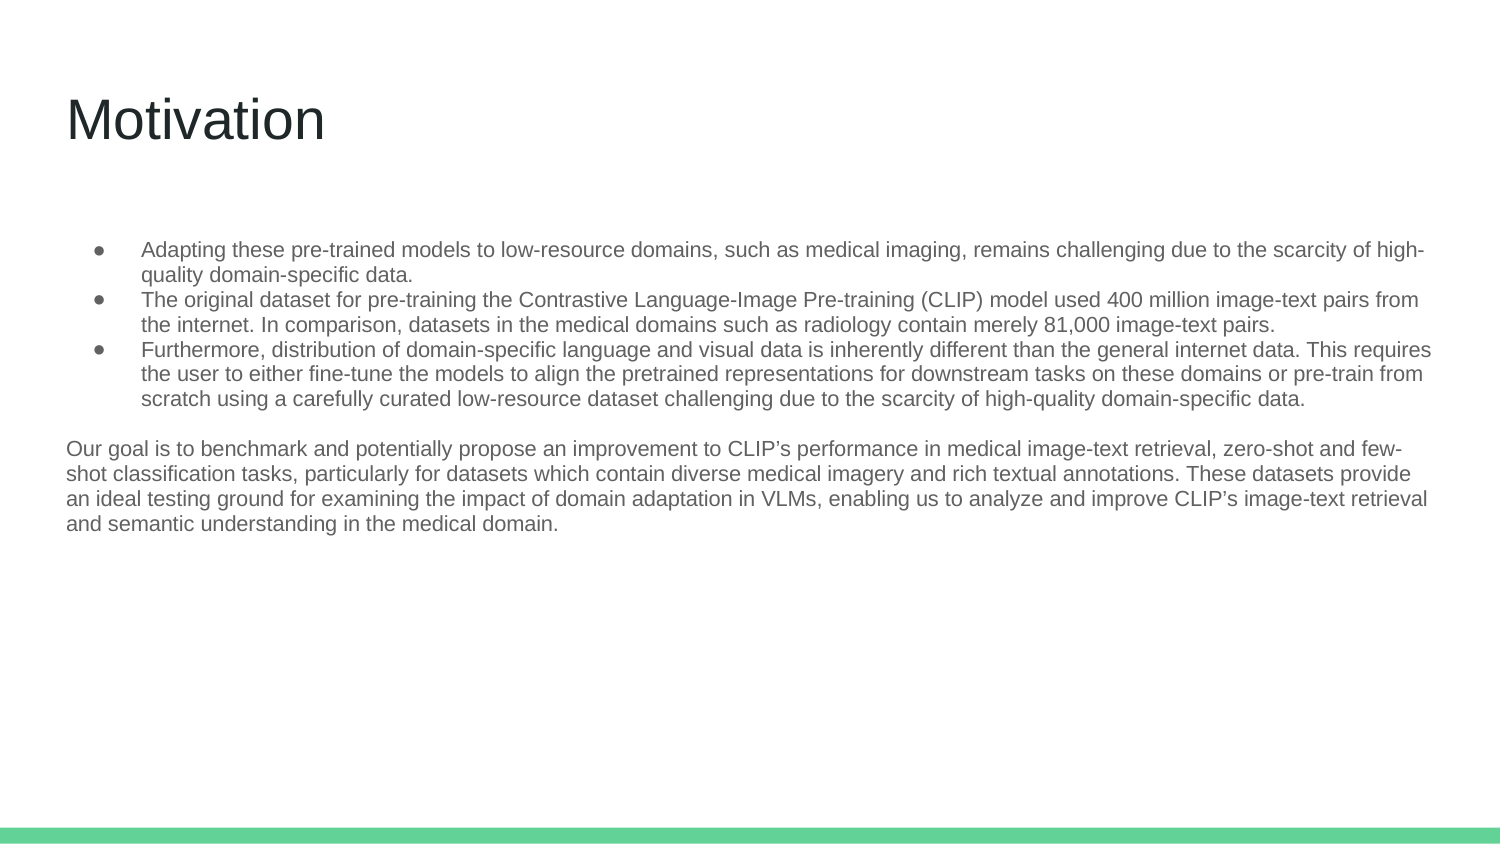

# Motivation
Adapting these pre-trained models to low-resource domains, such as medical imaging, remains challenging due to the scarcity of high-quality domain-specific data.
The original dataset for pre-training the Contrastive Language-Image Pre-training (CLIP) model used 400 million image-text pairs from the internet. In comparison, datasets in the medical domains such as radiology contain merely 81,000 image-text pairs.
Furthermore, distribution of domain-specific language and visual data is inherently different than the general internet data. This requires the user to either fine-tune the models to align the pretrained representations for downstream tasks on these domains or pre-train from scratch using a carefully curated low-resource dataset challenging due to the scarcity of high-quality domain-specific data.
Our goal is to benchmark and potentially propose an improvement to CLIP’s performance in medical image-text retrieval, zero-shot and few-shot classification tasks, particularly for datasets which contain diverse medical imagery and rich textual annotations. These datasets provide an ideal testing ground for examining the impact of domain adaptation in VLMs, enabling us to analyze and improve CLIP’s image-text retrieval and semantic understanding in the medical domain.